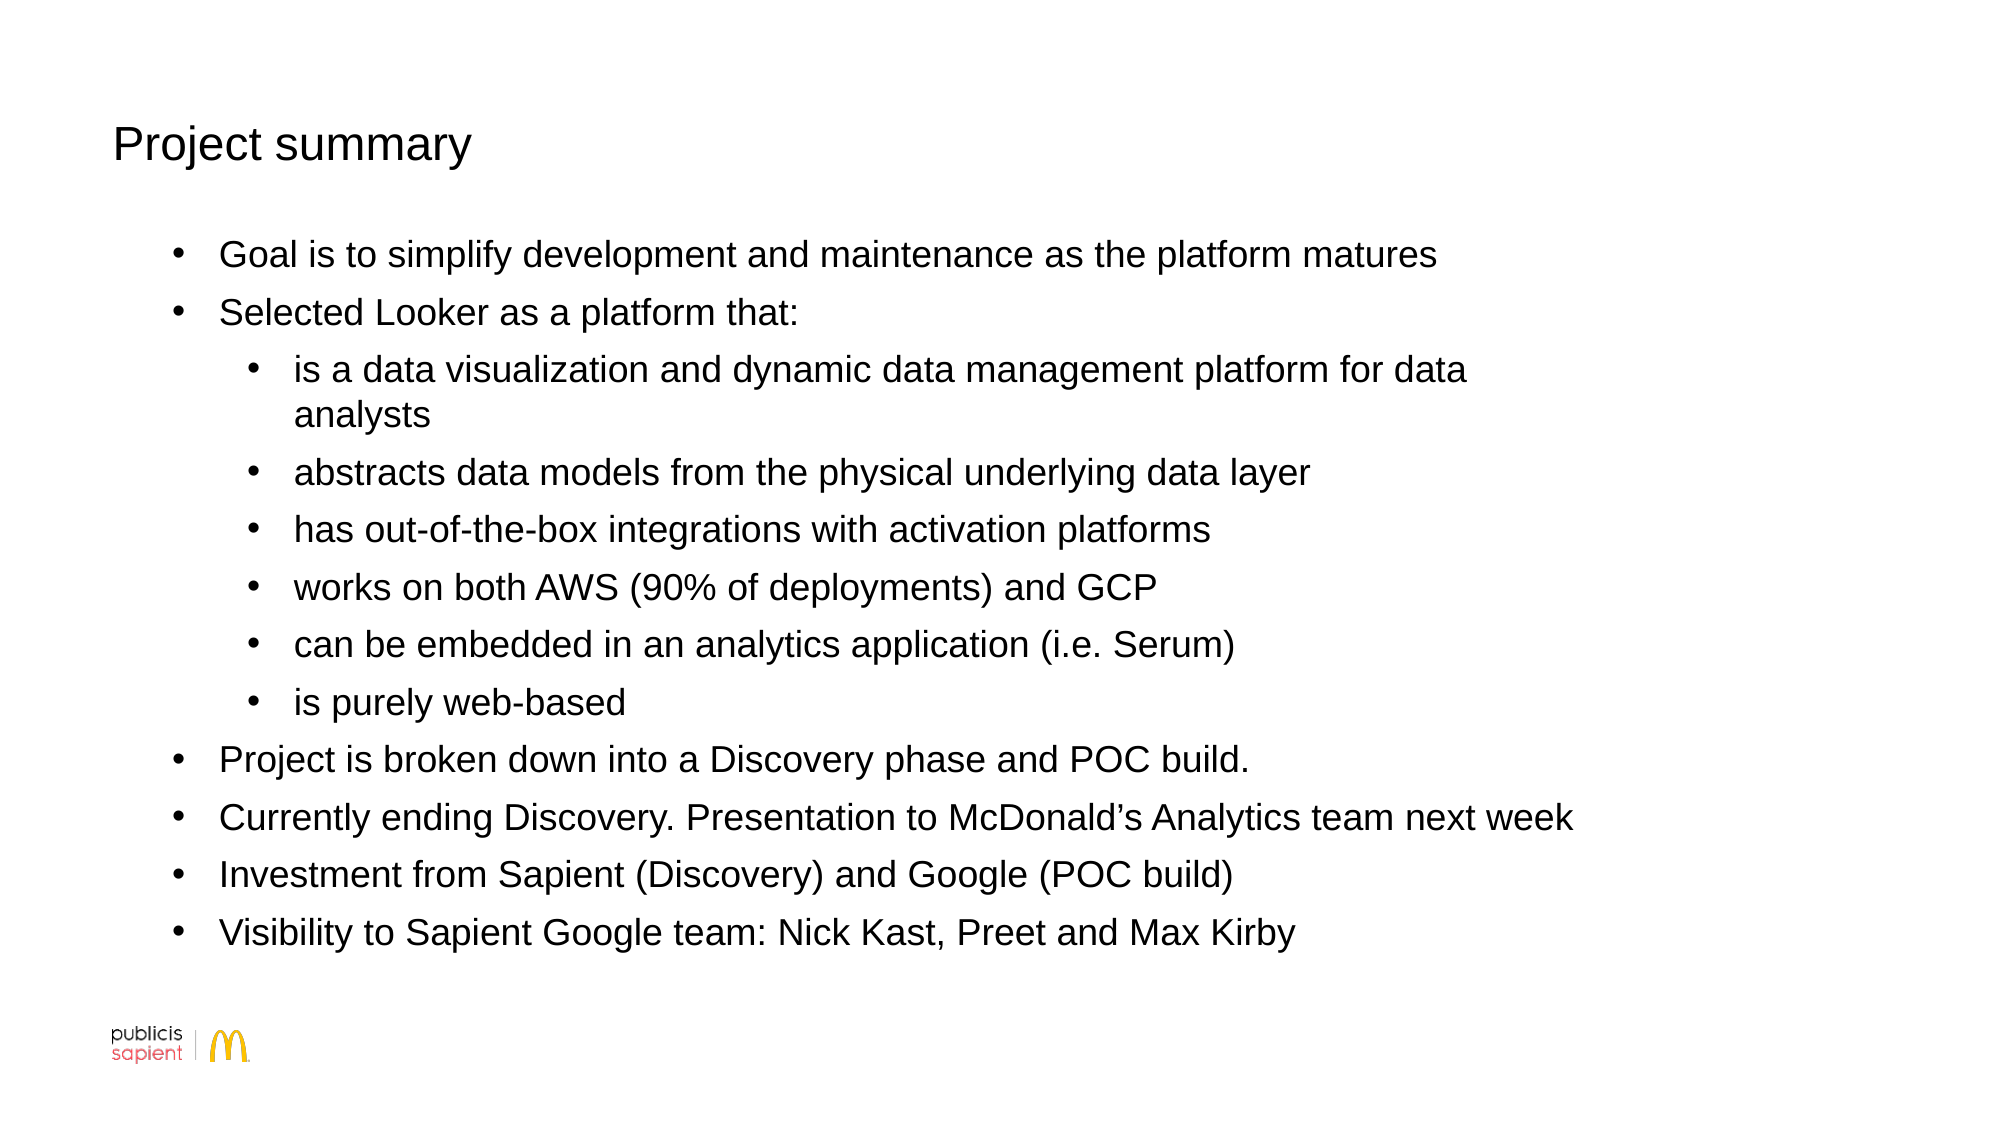

# Project summary
Goal is to simplify development and maintenance as the platform matures
Selected Looker as a platform that:
is a data visualization and dynamic data management platform for data analysts
abstracts data models from the physical underlying data layer
has out-of-the-box integrations with activation platforms
works on both AWS (90% of deployments) and GCP
can be embedded in an analytics application (i.e. Serum)
is purely web-based
Project is broken down into a Discovery phase and POC build.
Currently ending Discovery. Presentation to McDonald’s Analytics team next week
Investment from Sapient (Discovery) and Google (POC build)
Visibility to Sapient Google team: Nick Kast, Preet and Max Kirby